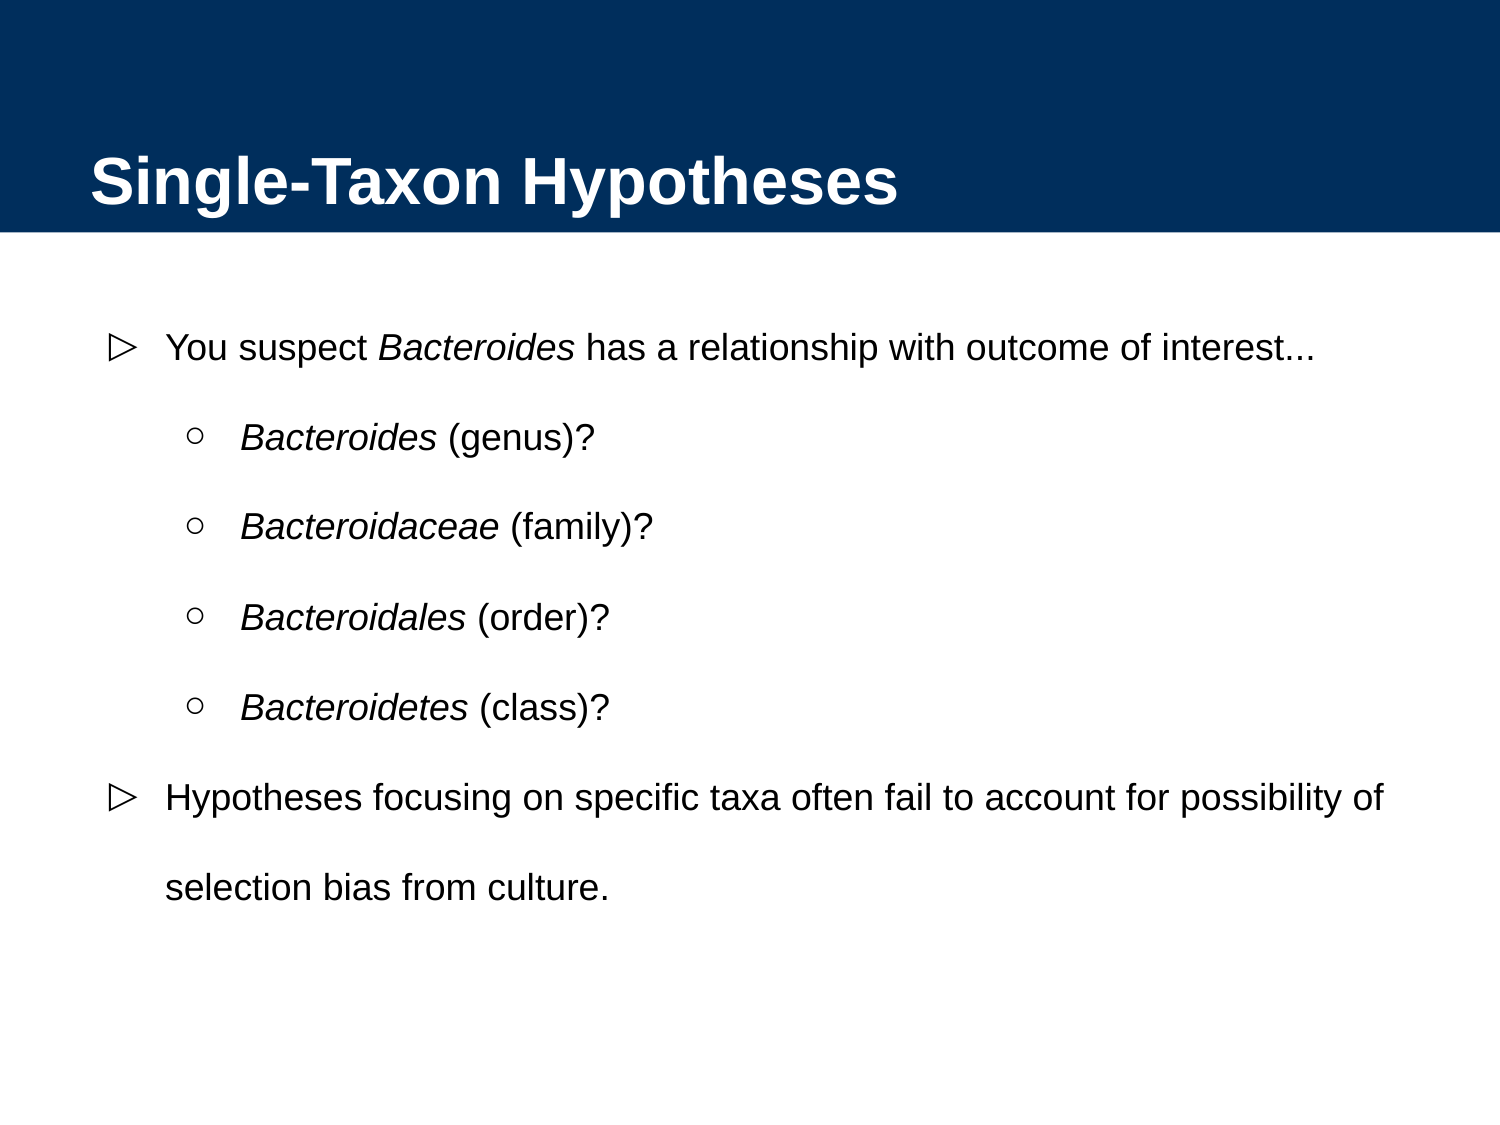

# Single-Taxon Hypotheses
You suspect Bacteroides has a relationship with outcome of interest...
Bacteroides (genus)?
Bacteroidaceae (family)?
Bacteroidales (order)?
Bacteroidetes (class)?
Hypotheses focusing on specific taxa often fail to account for possibility of selection bias from culture.